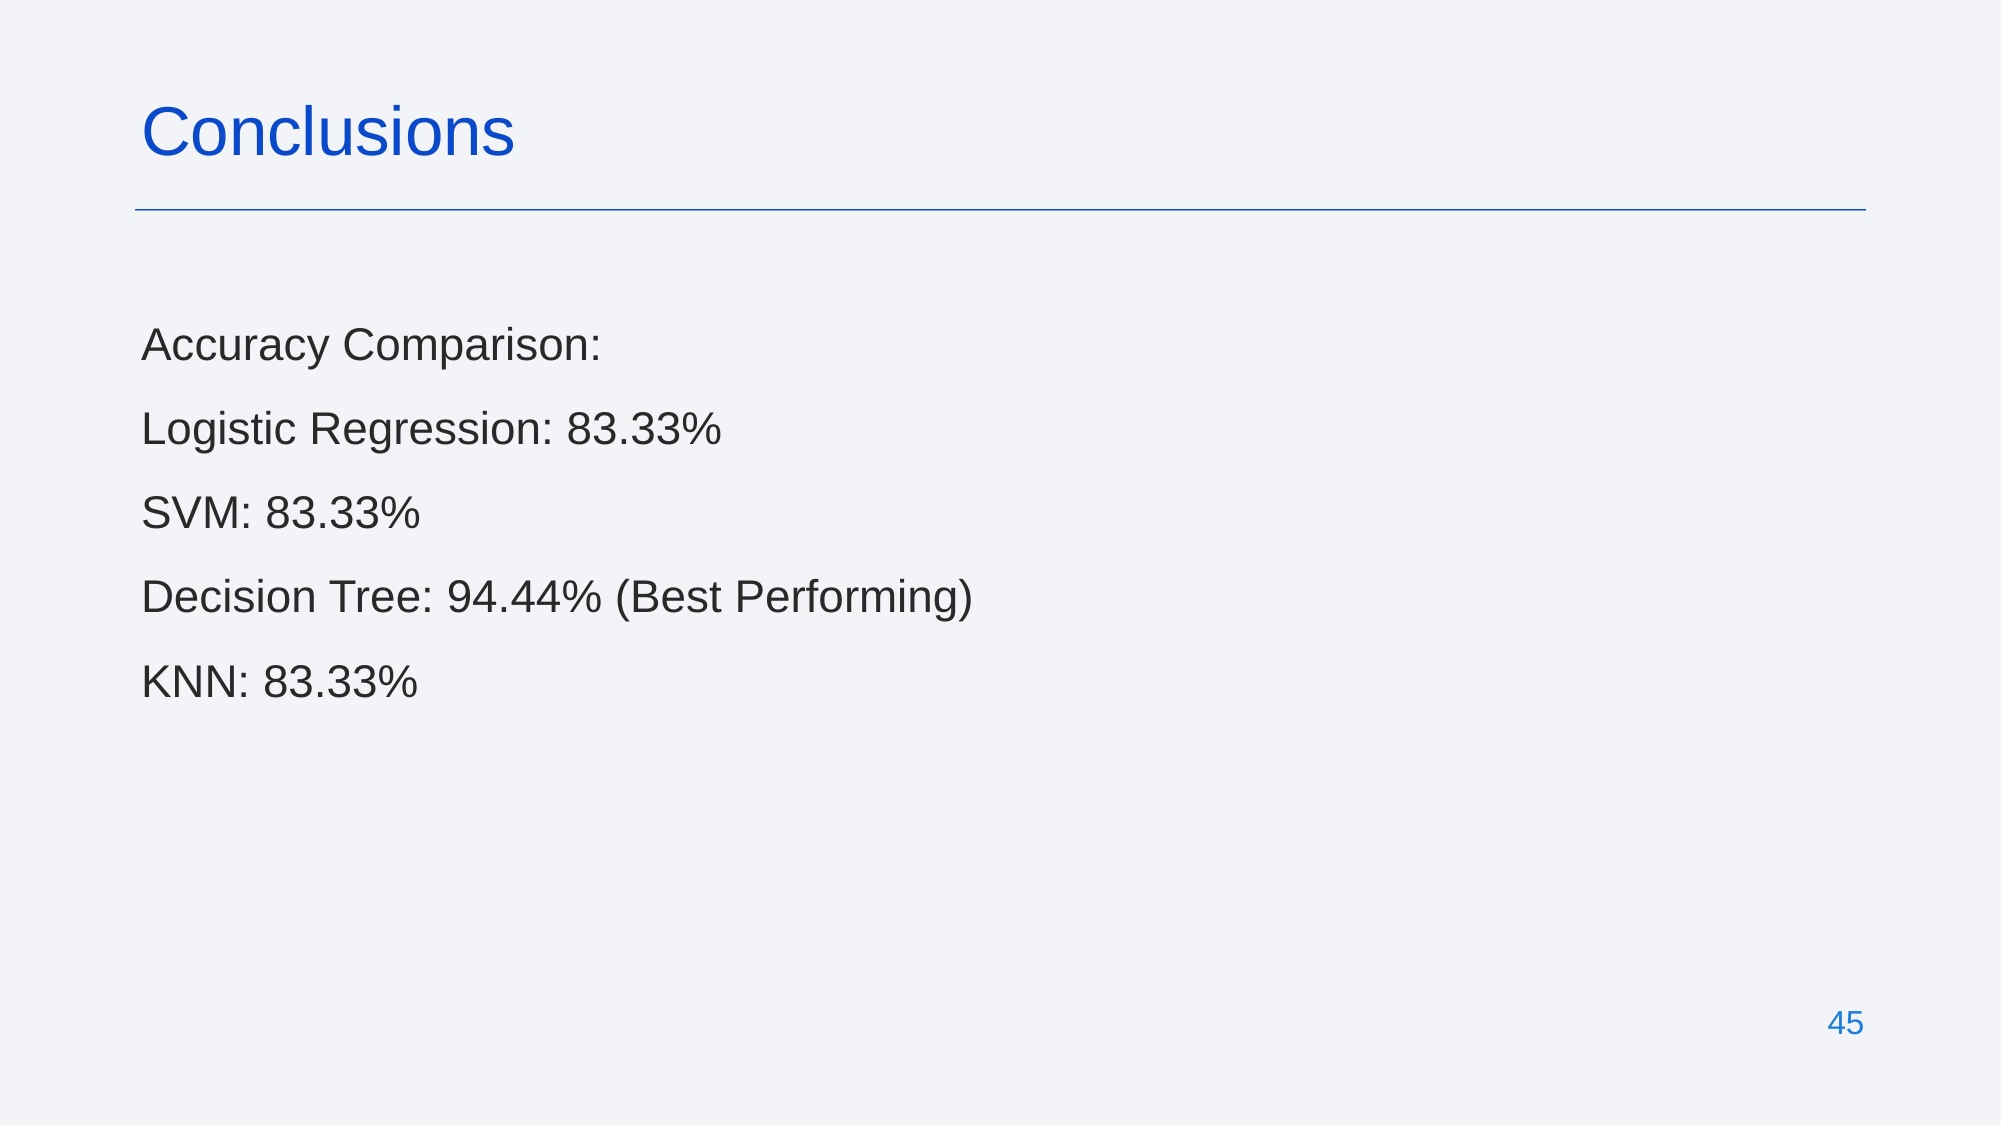

Conclusions
Accuracy Comparison:
Logistic Regression: 83.33%
SVM: 83.33%
Decision Tree: 94.44% (Best Performing)
KNN: 83.33%
45